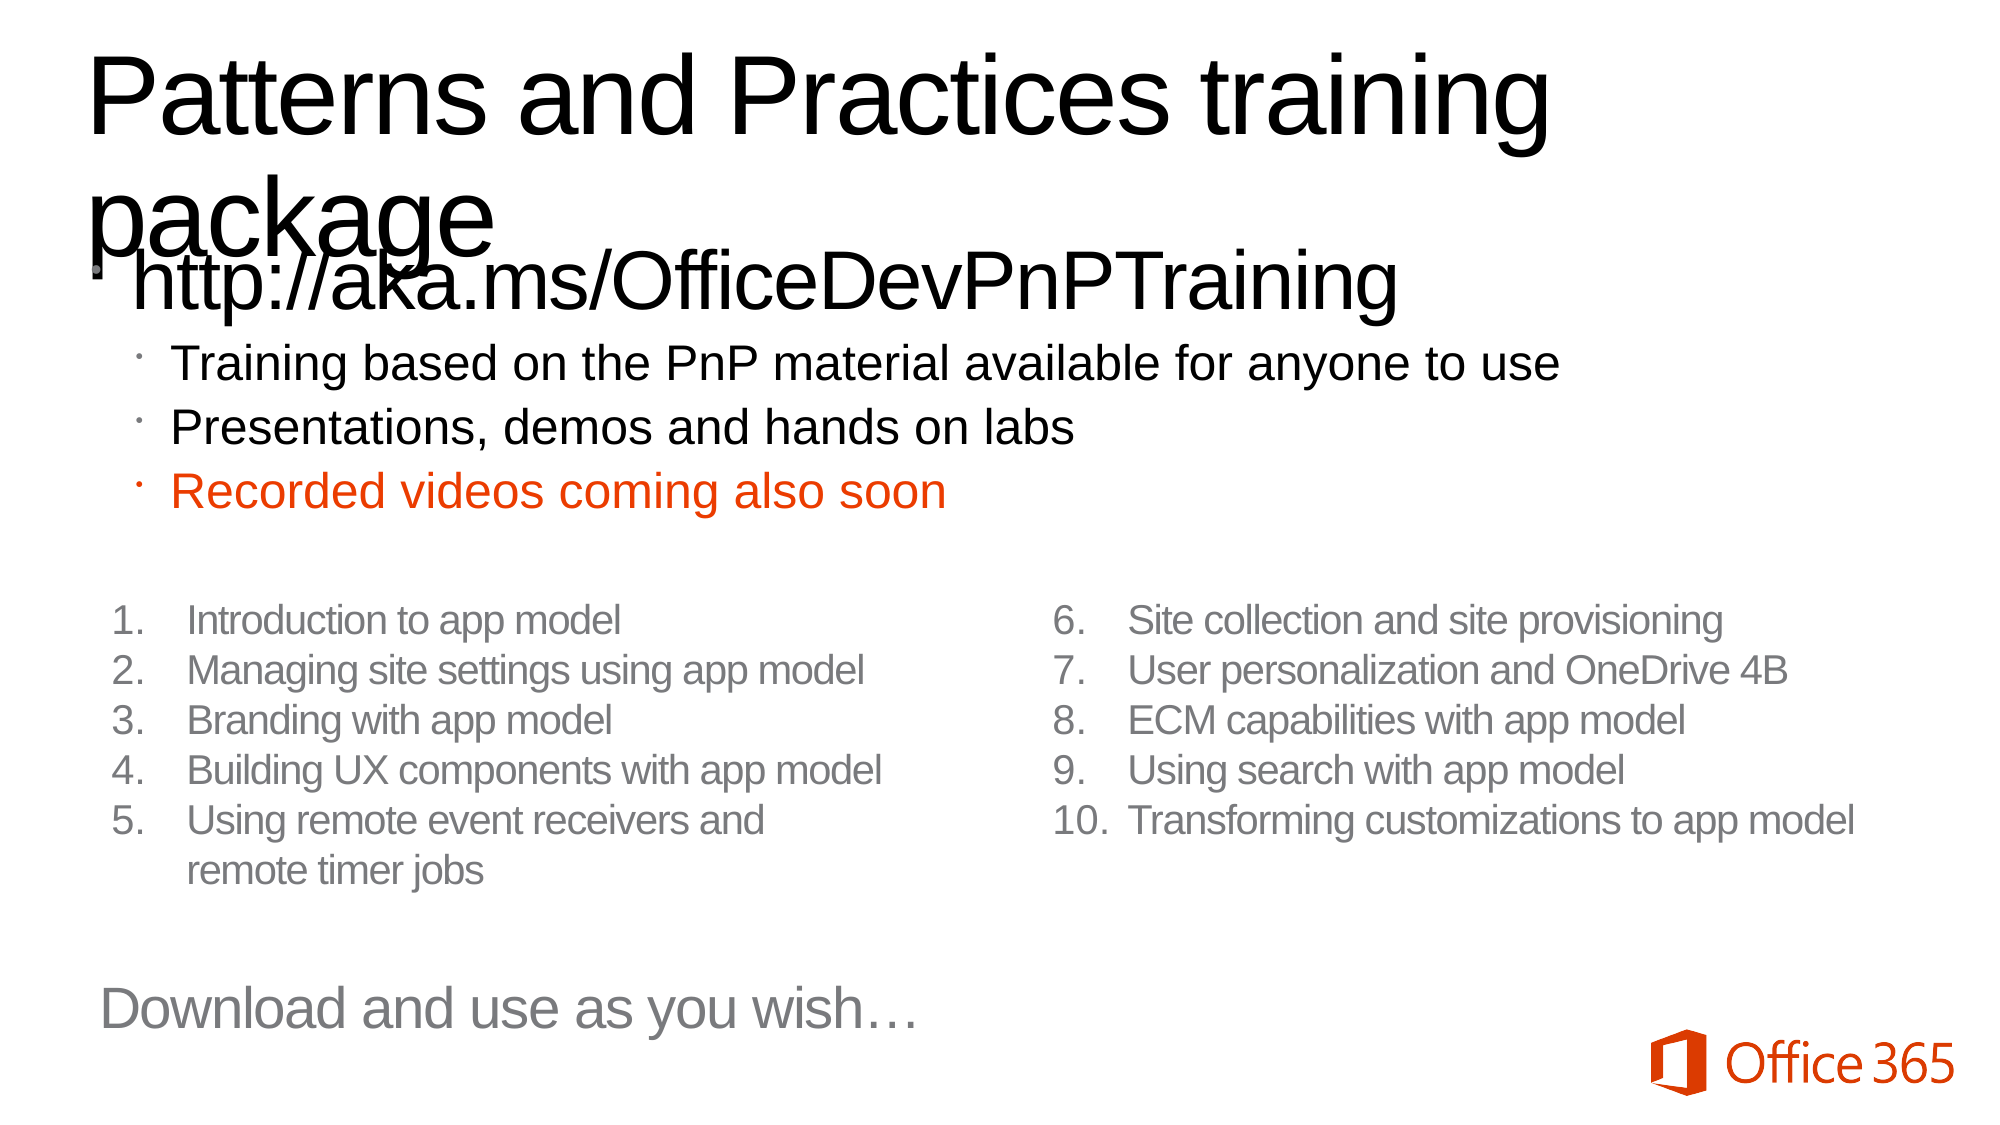

# Patterns and Practices training package
http://aka.ms/OfficeDevPnPTraining
Training based on the PnP material available for anyone to use
Presentations, demos and hands on labs
Recorded videos coming also soon
Introduction to app model
Managing site settings using app model
Branding with app model
Building UX components with app model
Using remote event receivers and
remote timer jobs
Site collection and site provisioning
User personalization and OneDrive 4B
ECM capabilities with app model
Using search with app model
Transforming customizations to app model
Download and use as you wish…